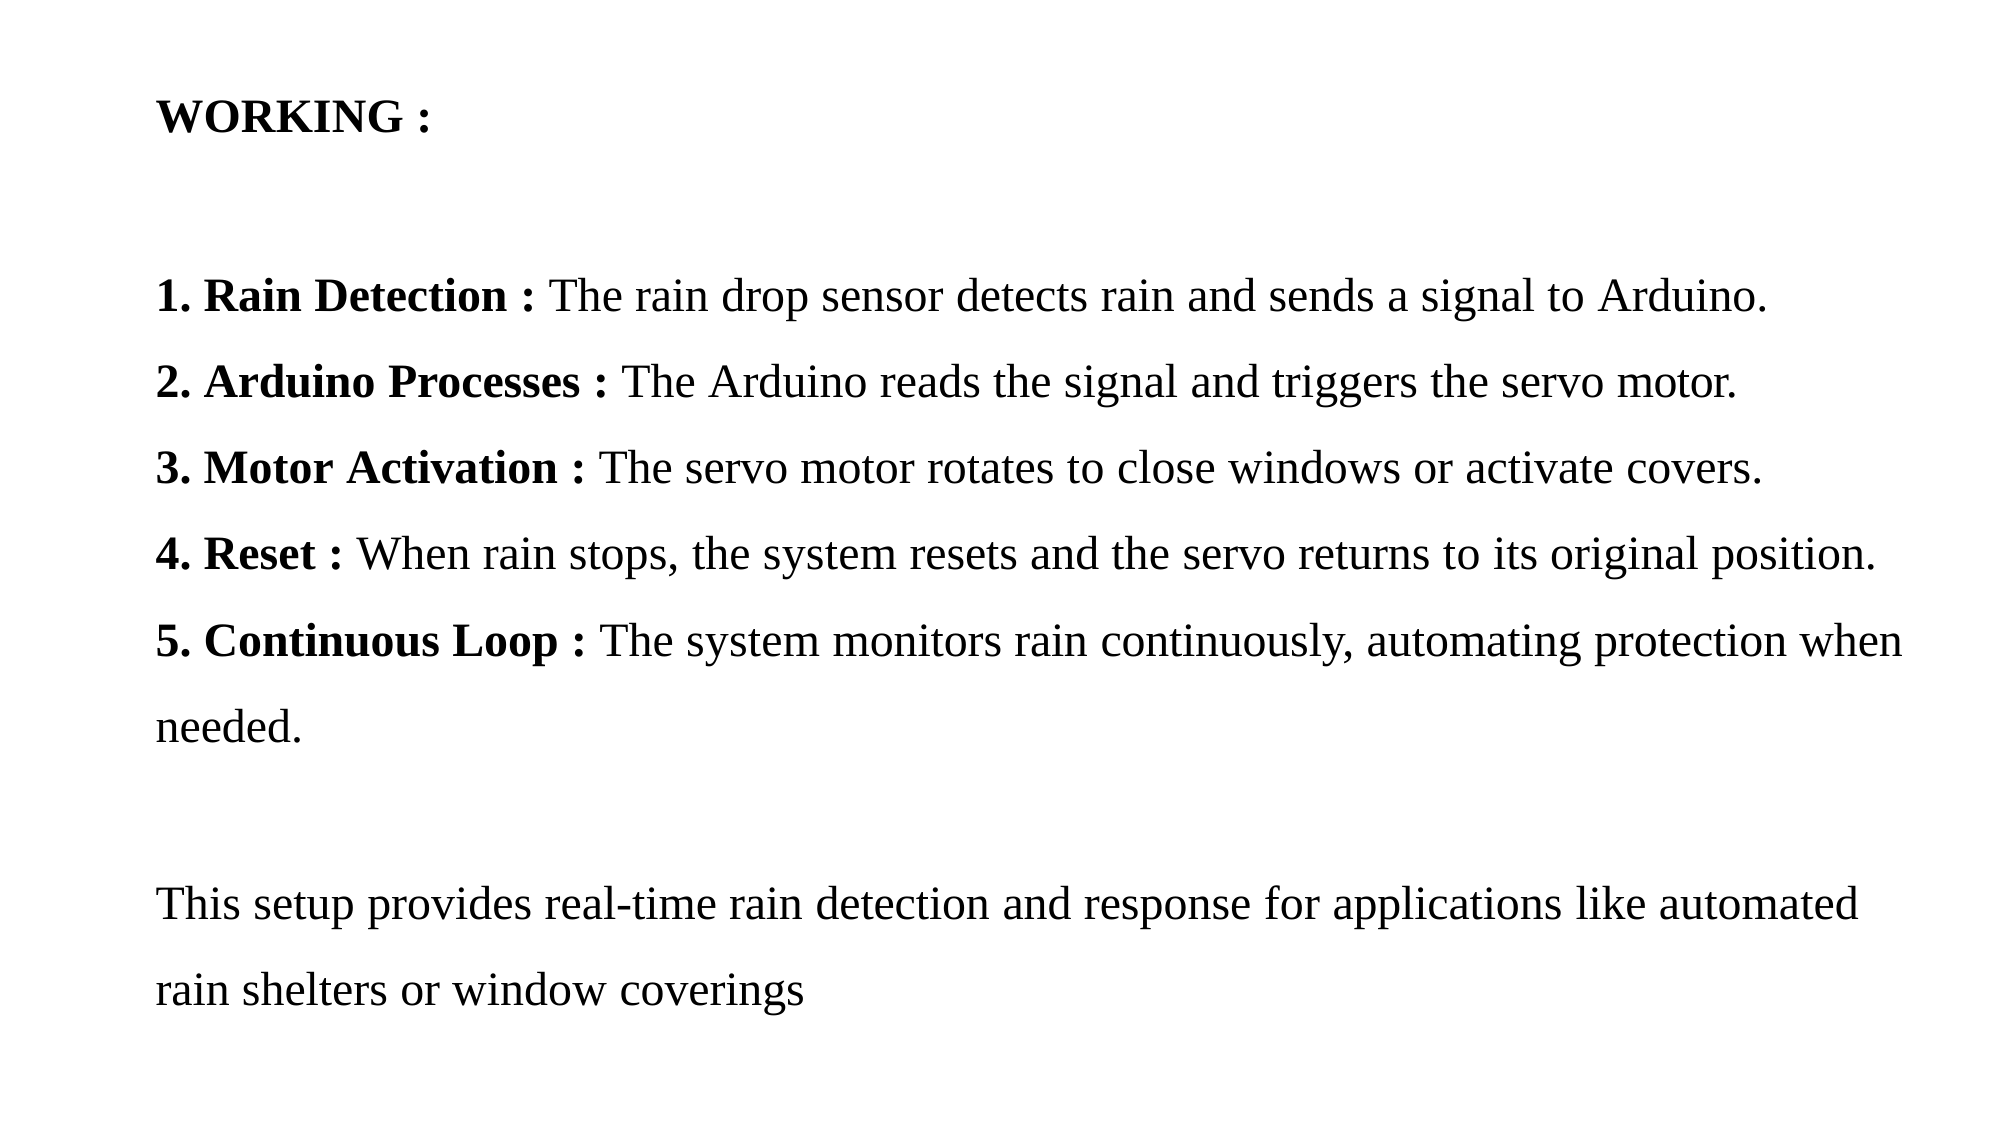

WORKING :

Rain Detection : The rain drop sensor detects rain and sends a signal to Arduino.
Arduino Processes : The Arduino reads the signal and triggers the servo motor.
Motor Activation : The servo motor rotates to close windows or activate covers.
Reset : When rain stops, the system resets and the servo returns to its original position.
Continuous Loop : The system monitors rain continuously, automating protection when
needed.

This setup provides real-time rain detection and response for applications like automated
rain shelters or window coverings